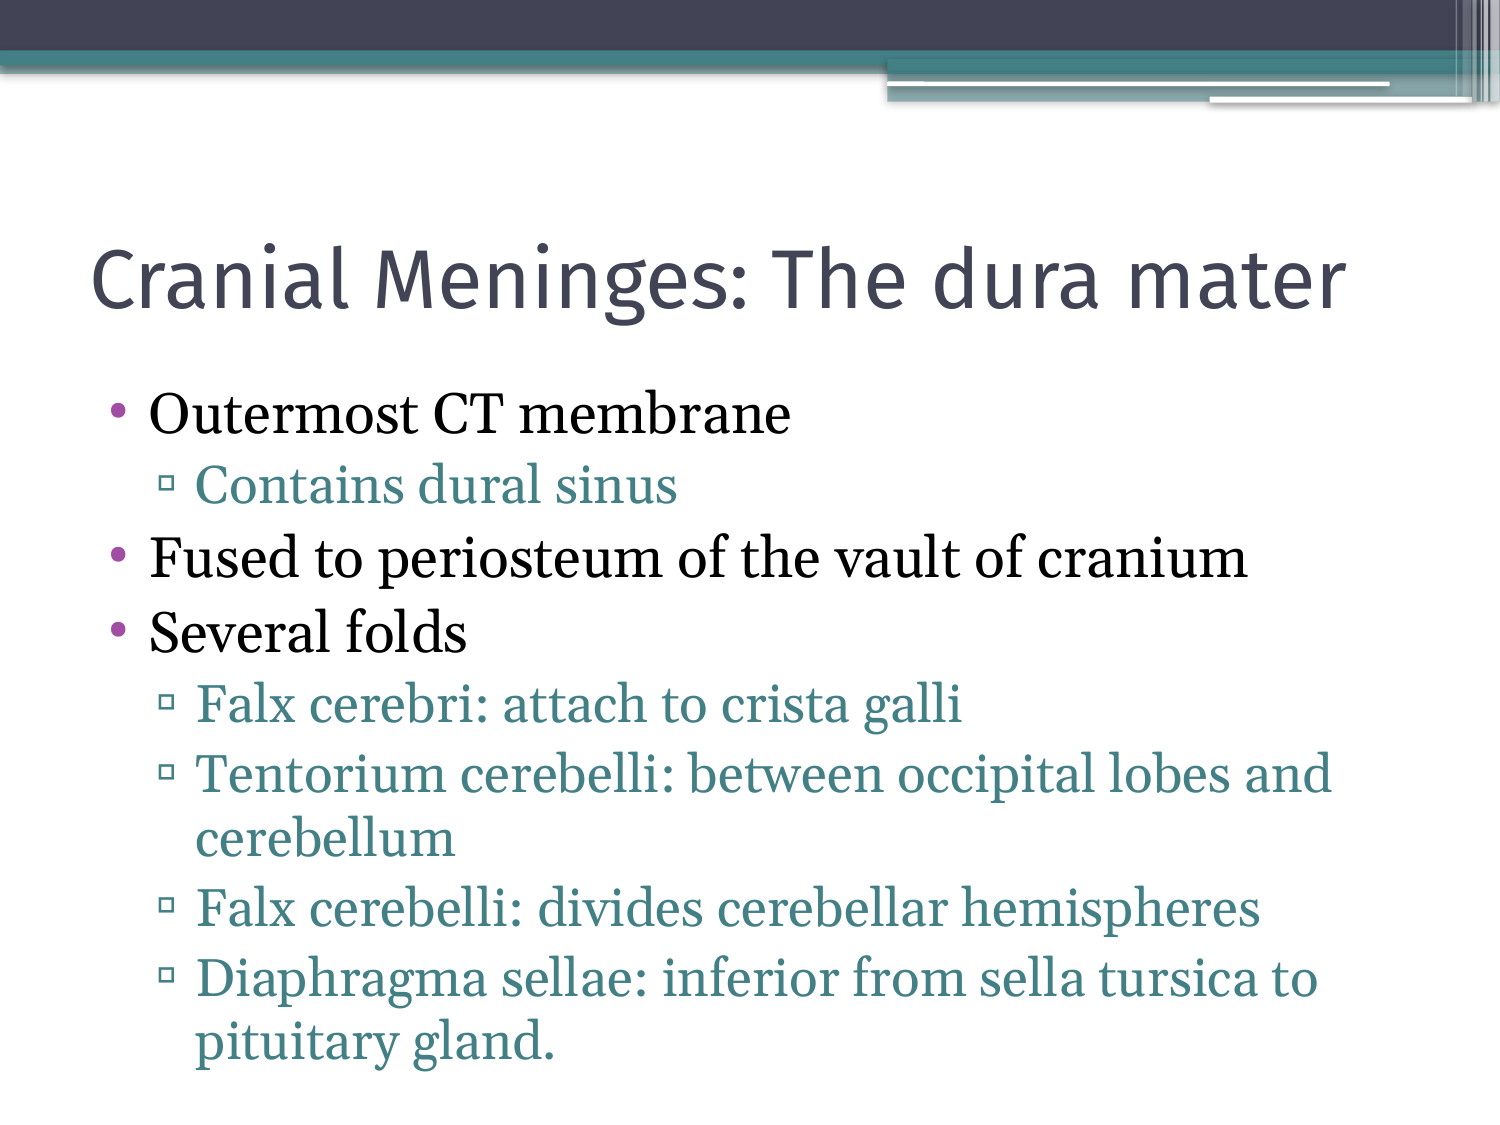

# Cranial Meninges: The dura mater
Outermost CT membrane
Contains dural sinus
Fused to periosteum of the vault of cranium
Several folds
Falx cerebri: attach to crista galli
Tentorium cerebelli: between occipital lobes and cerebellum
Falx cerebelli: divides cerebellar hemispheres
Diaphragma sellae: inferior from sella tursica to pituitary gland.